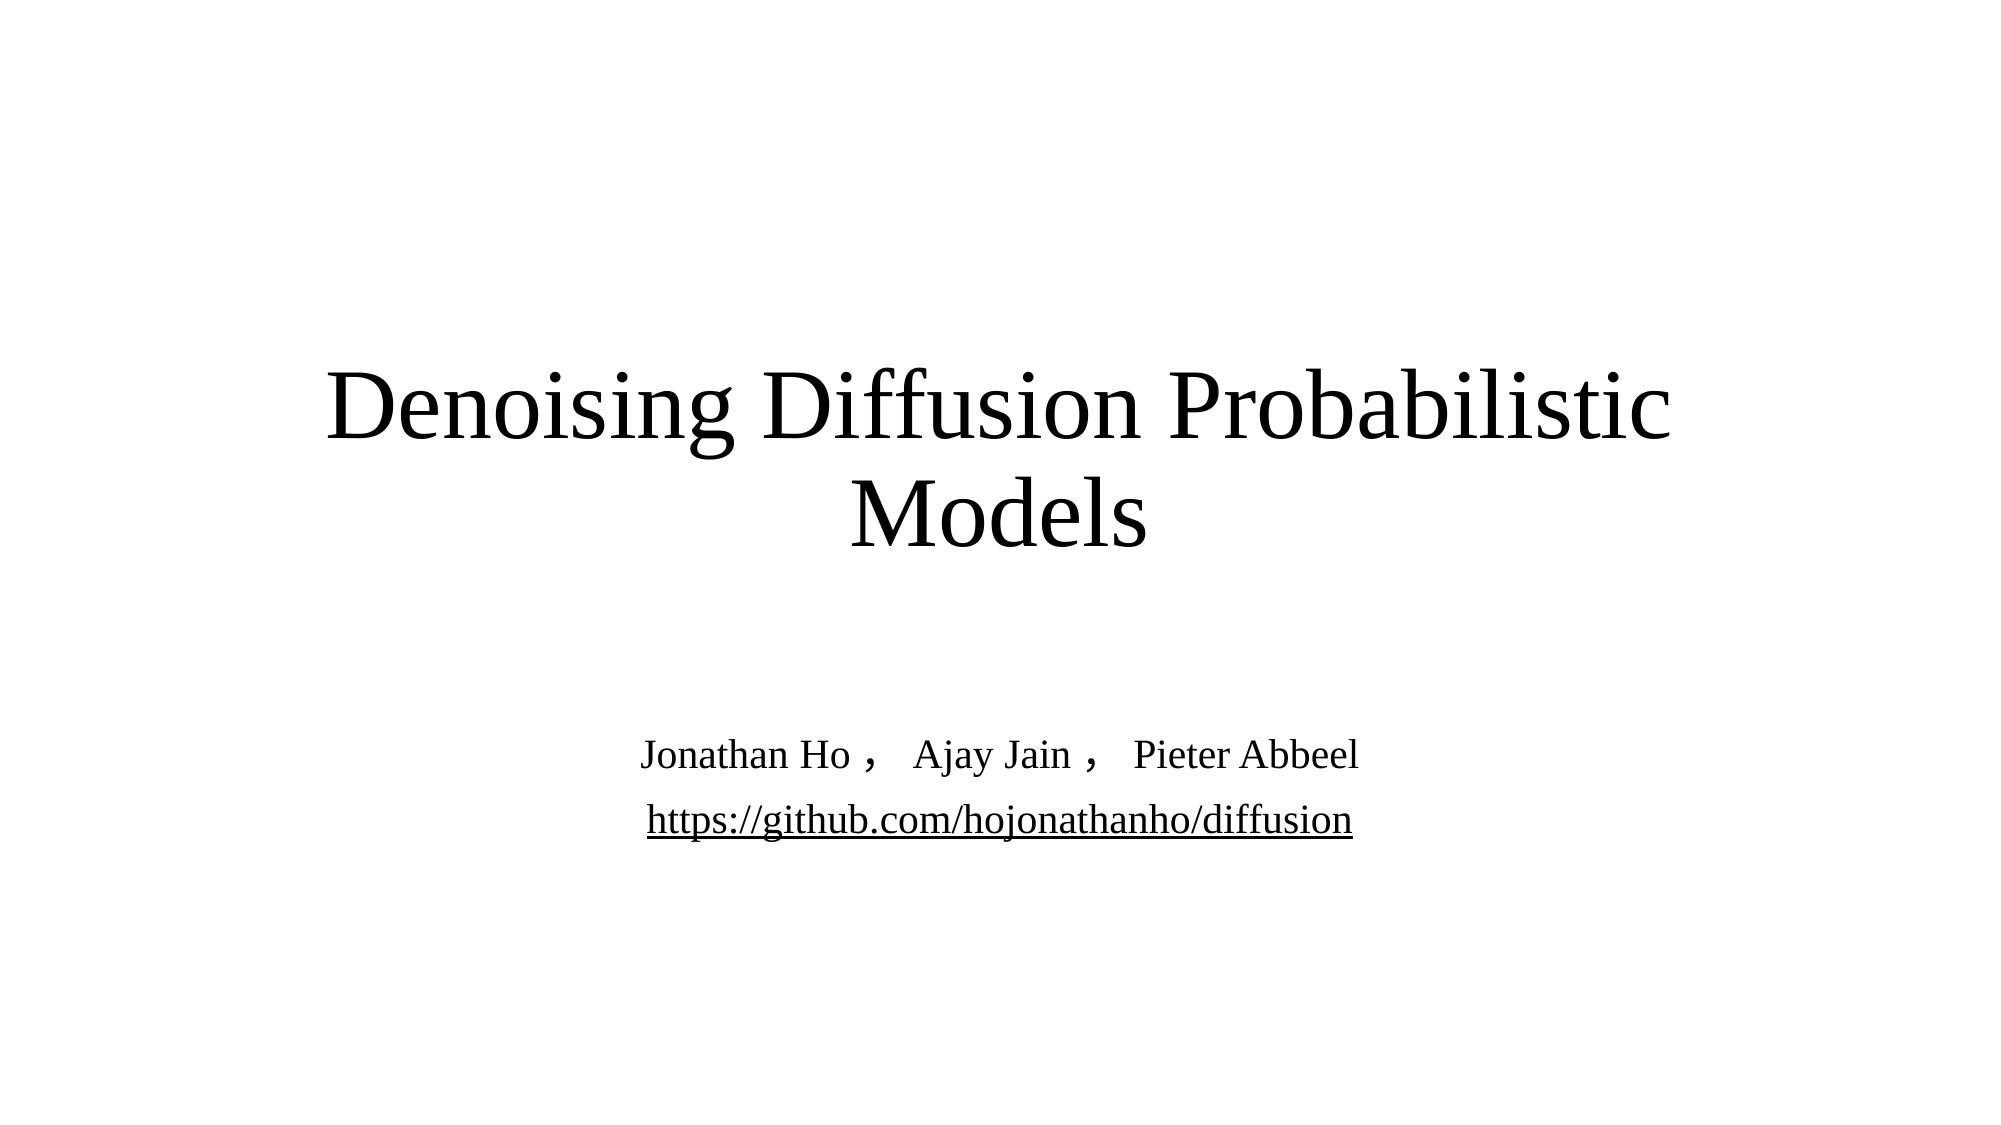

# Denoising Diffusion Probabilistic Models
Jonathan Ho，Ajay Jain，Pieter Abbeel
https://github.com/hojonathanho/diffusion